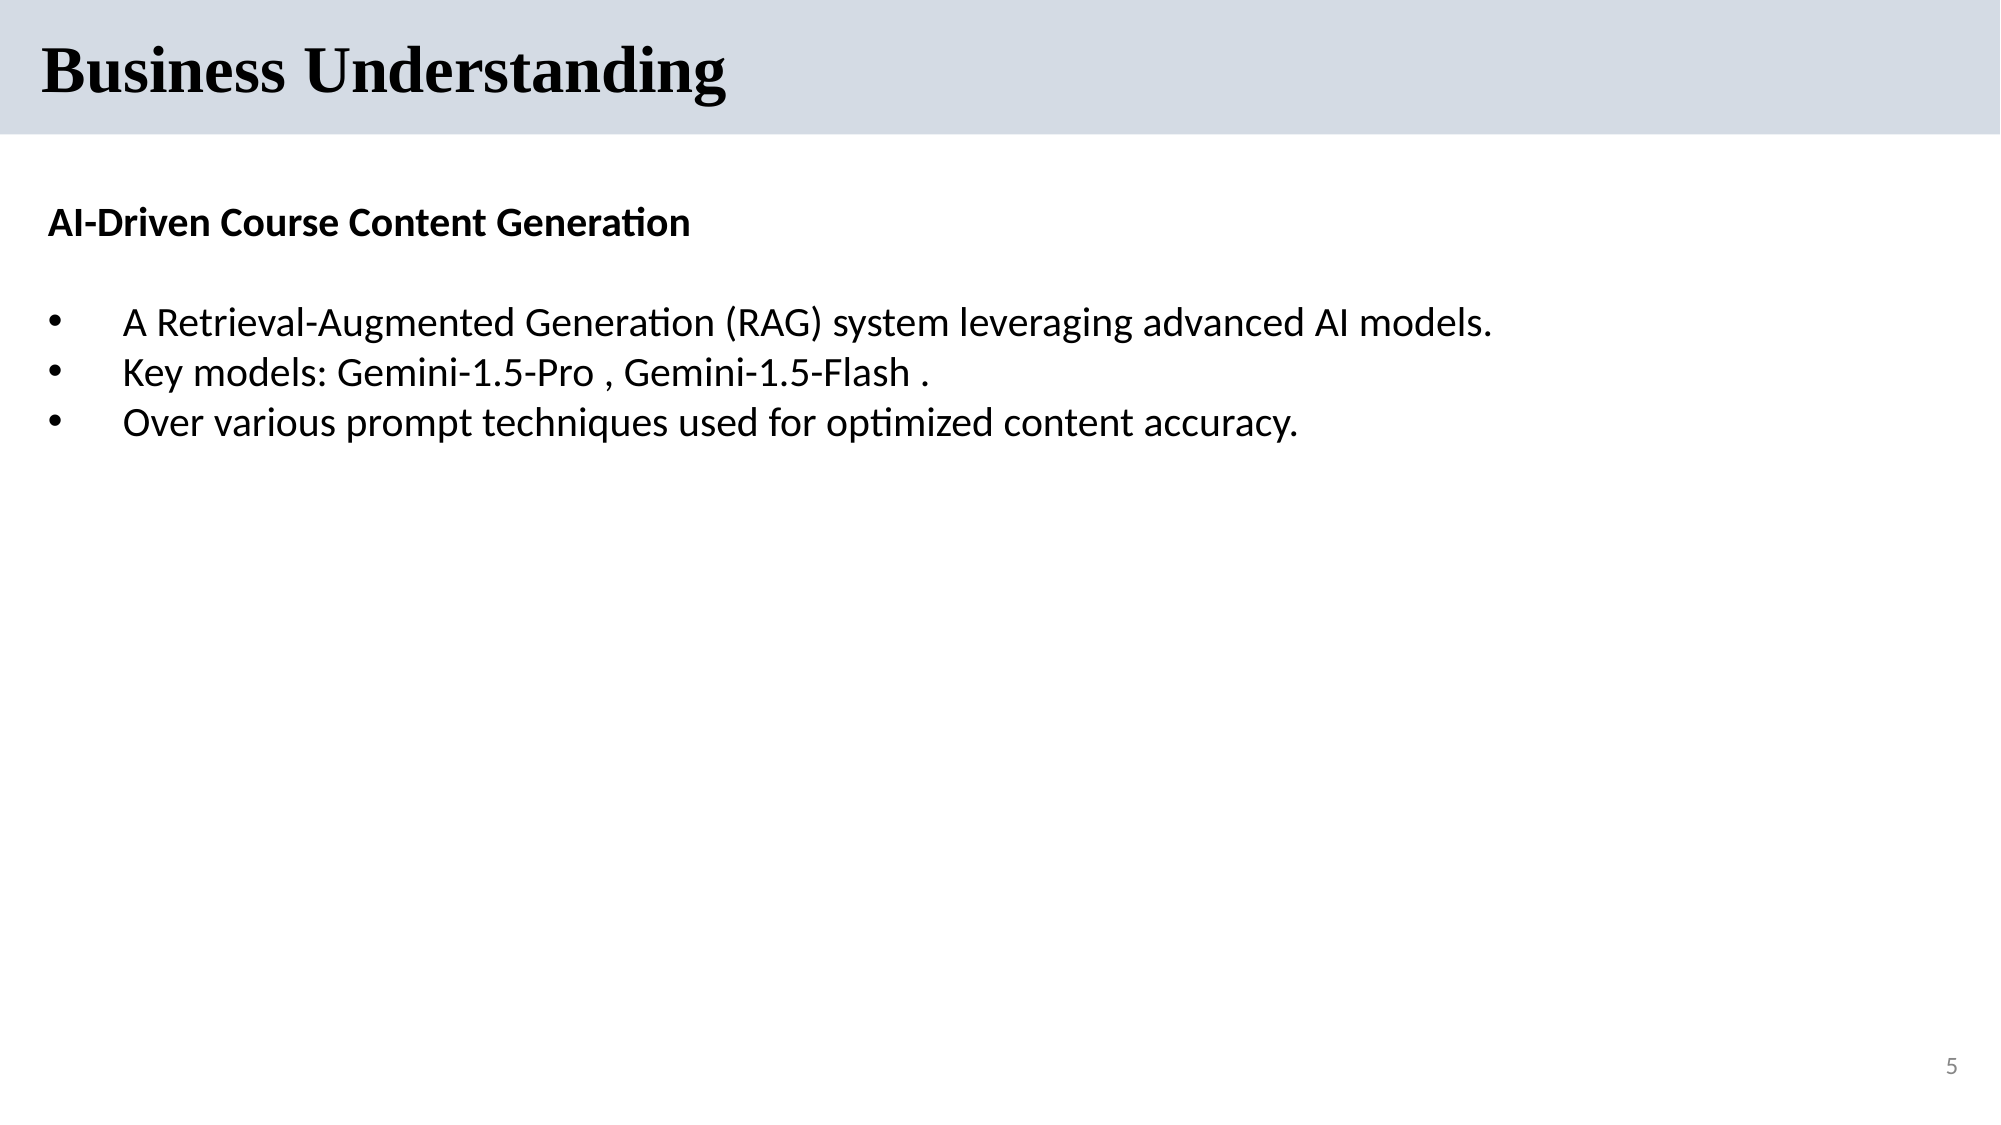

# Business Understanding
AI-Driven Course Content Generation

A Retrieval-Augmented Generation (RAG) system leveraging advanced AI models.
Key models: Gemini-1.5-Pro , Gemini-1.5-Flash .
Over various prompt techniques used for optimized content accuracy.

5